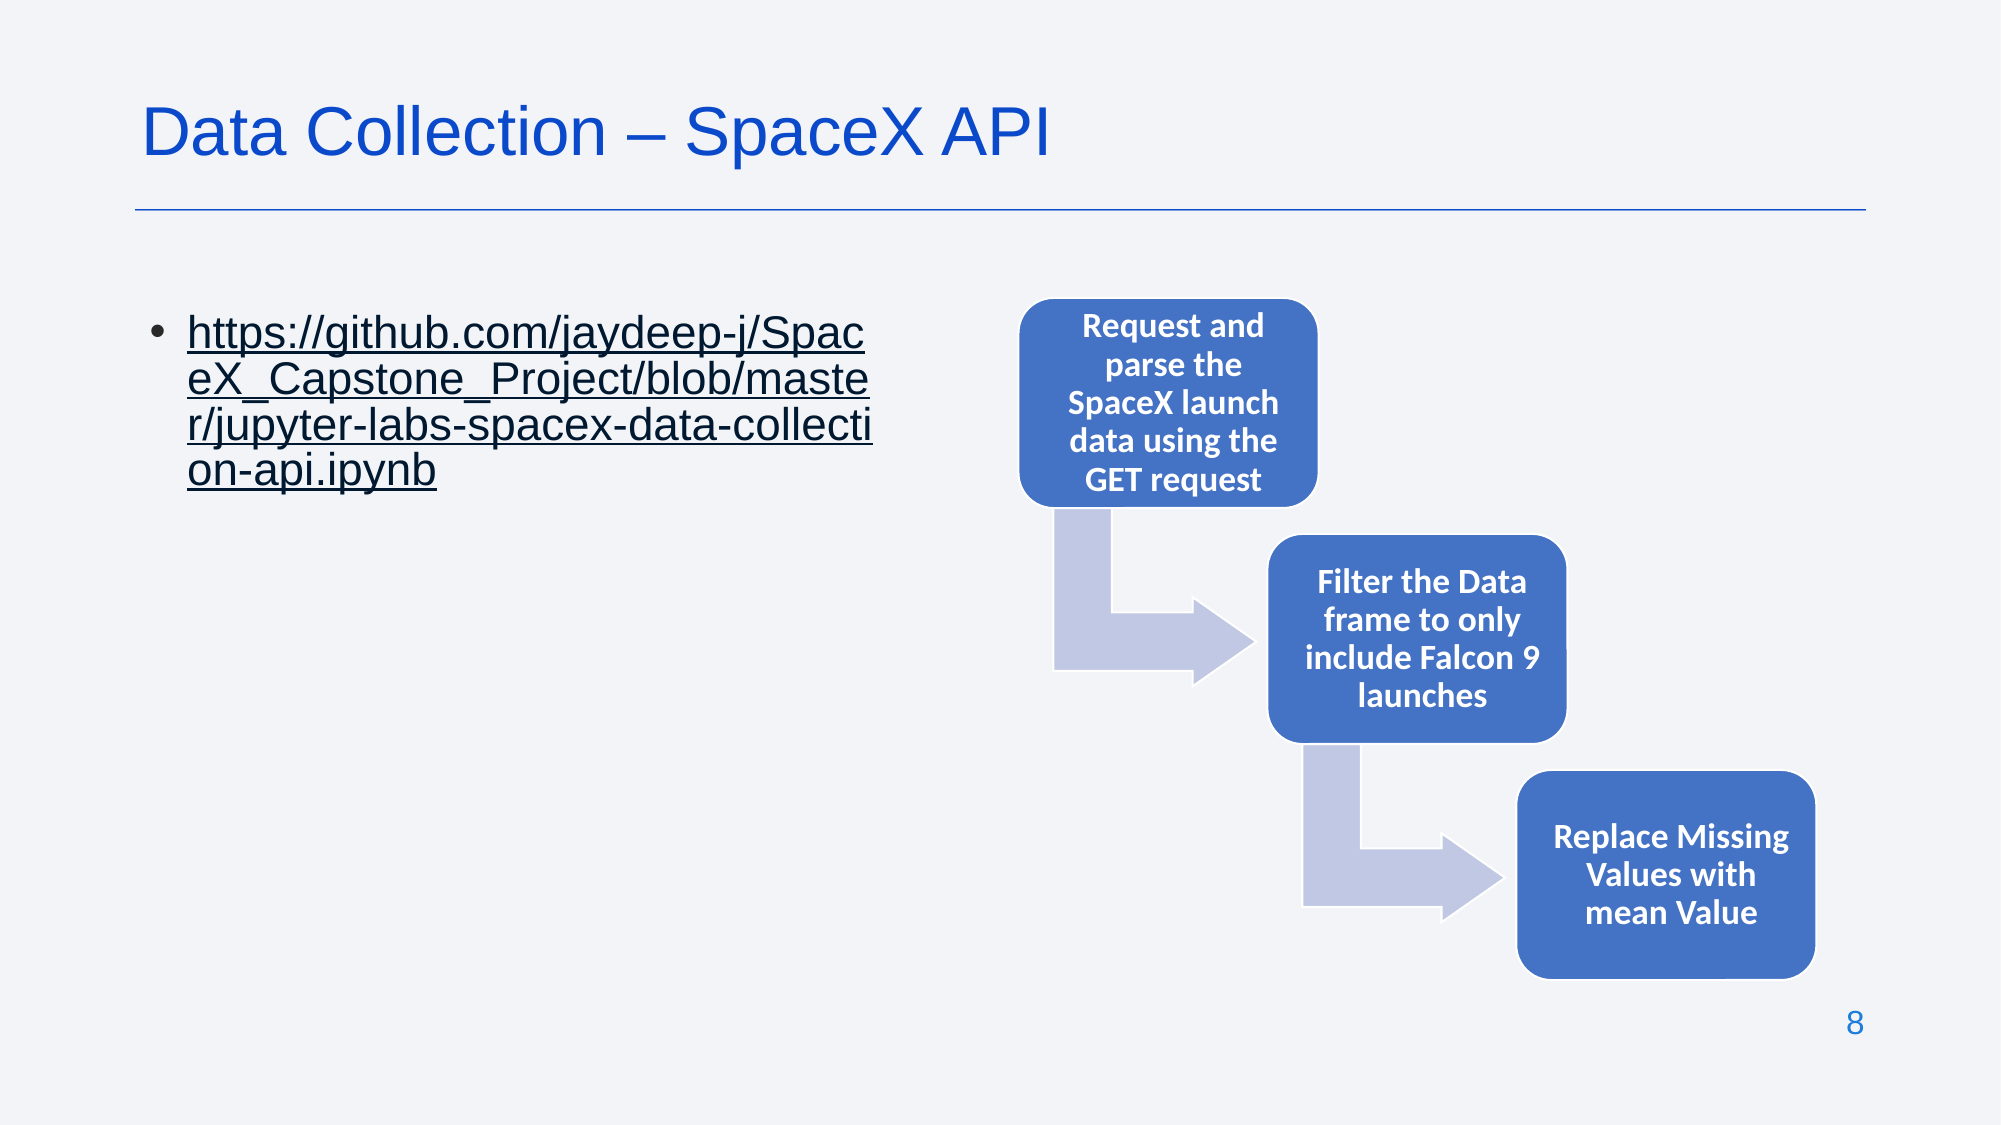

Data Collection – SpaceX API
Request and parse the SpaceX launch data using the GET request
Filter the Data frame to only include Falcon 9 launches
Replace Missing Values with mean Value
https://github.com/jaydeep-j/SpaceX_Capstone_Project/blob/master/jupyter-labs-spacex-data-collection-api.ipynb

8